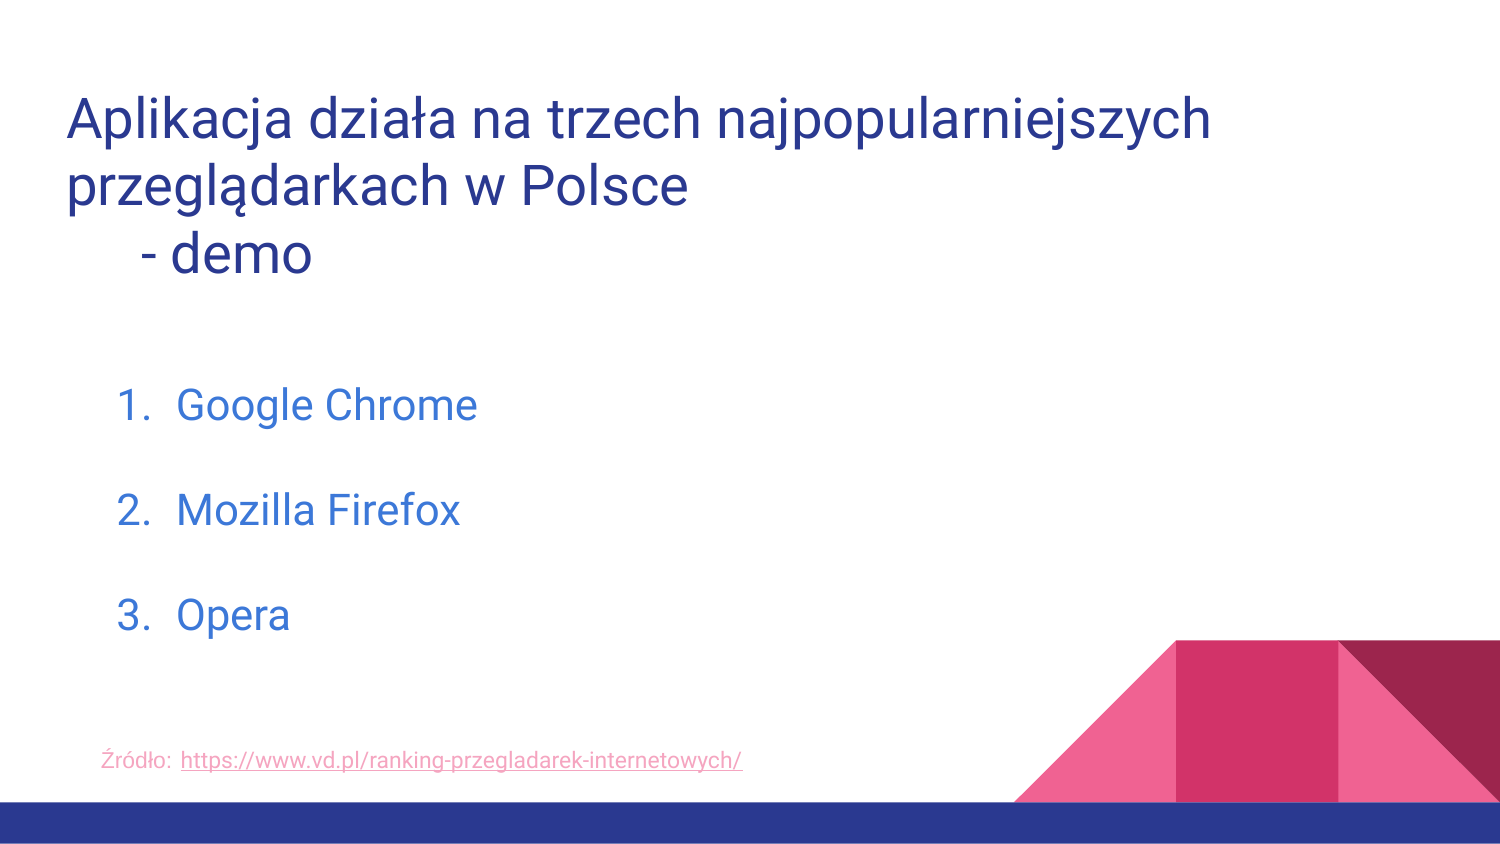

# Aplikacja działa na trzech najpopularniejszych przeglądarkach w Polsce
- demo
Google Chrome

Mozilla Firefox

Opera
Źródło: https://www.vd.pl/ranking-przegladarek-internetowych/